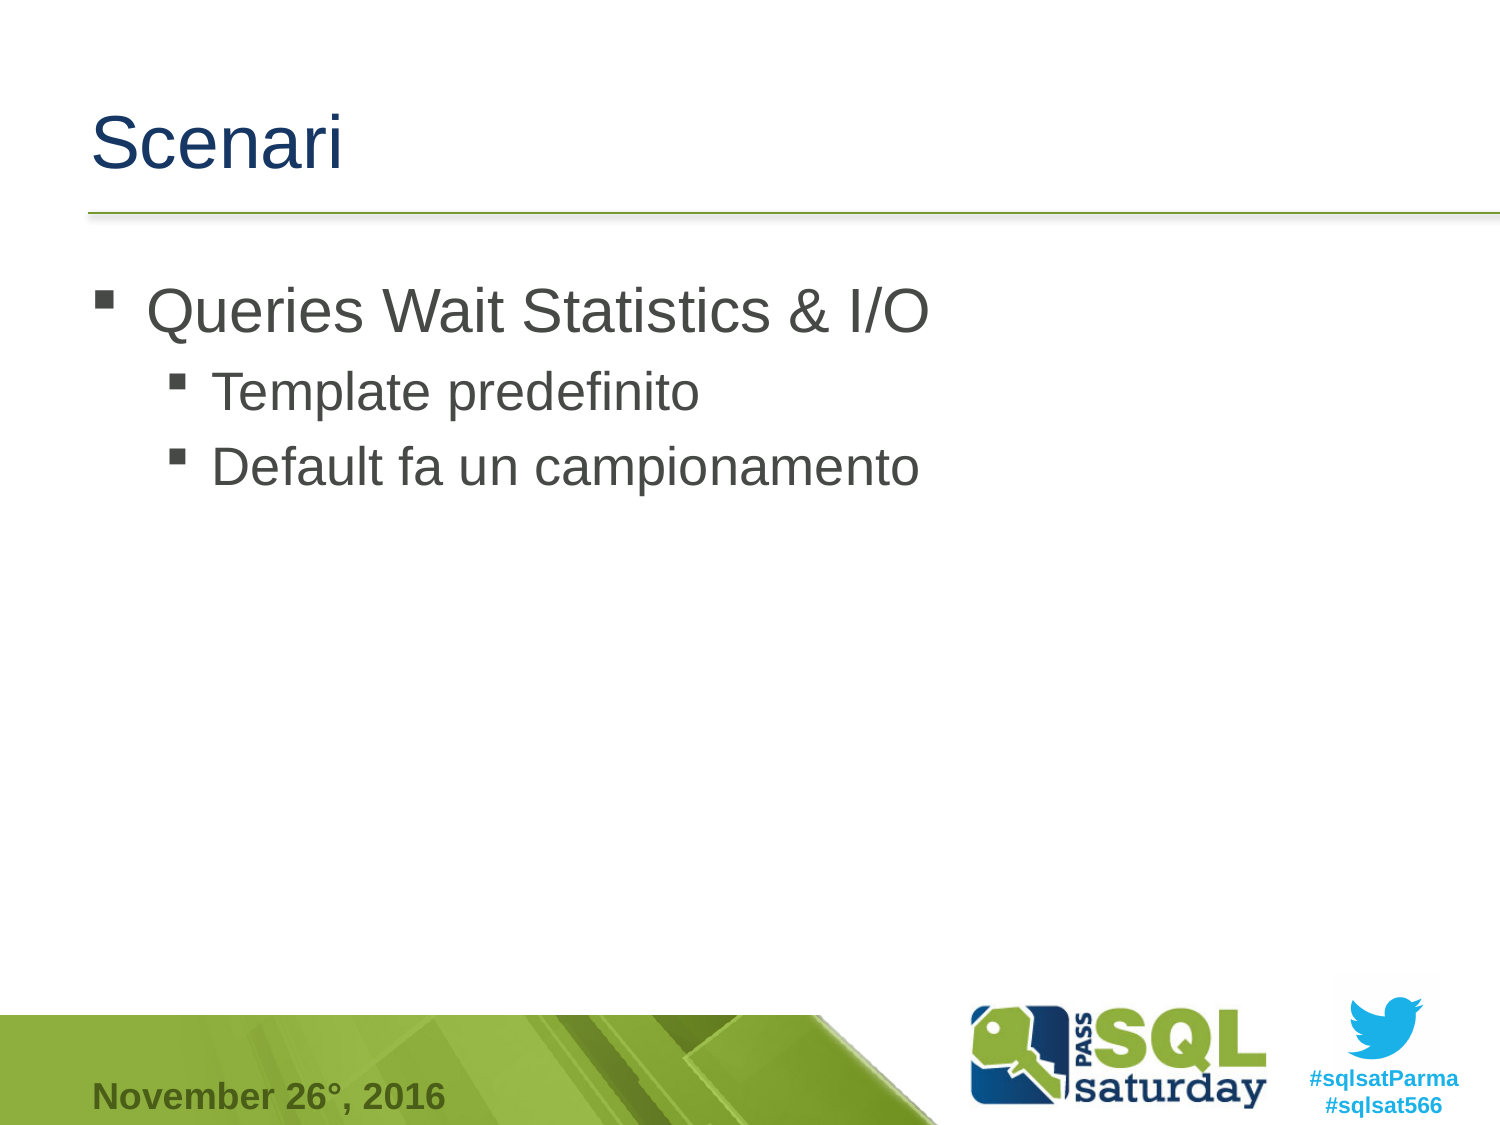

# Scenari
Queries Wait Statistics & I/O
Template predefinito
Default fa un campionamento